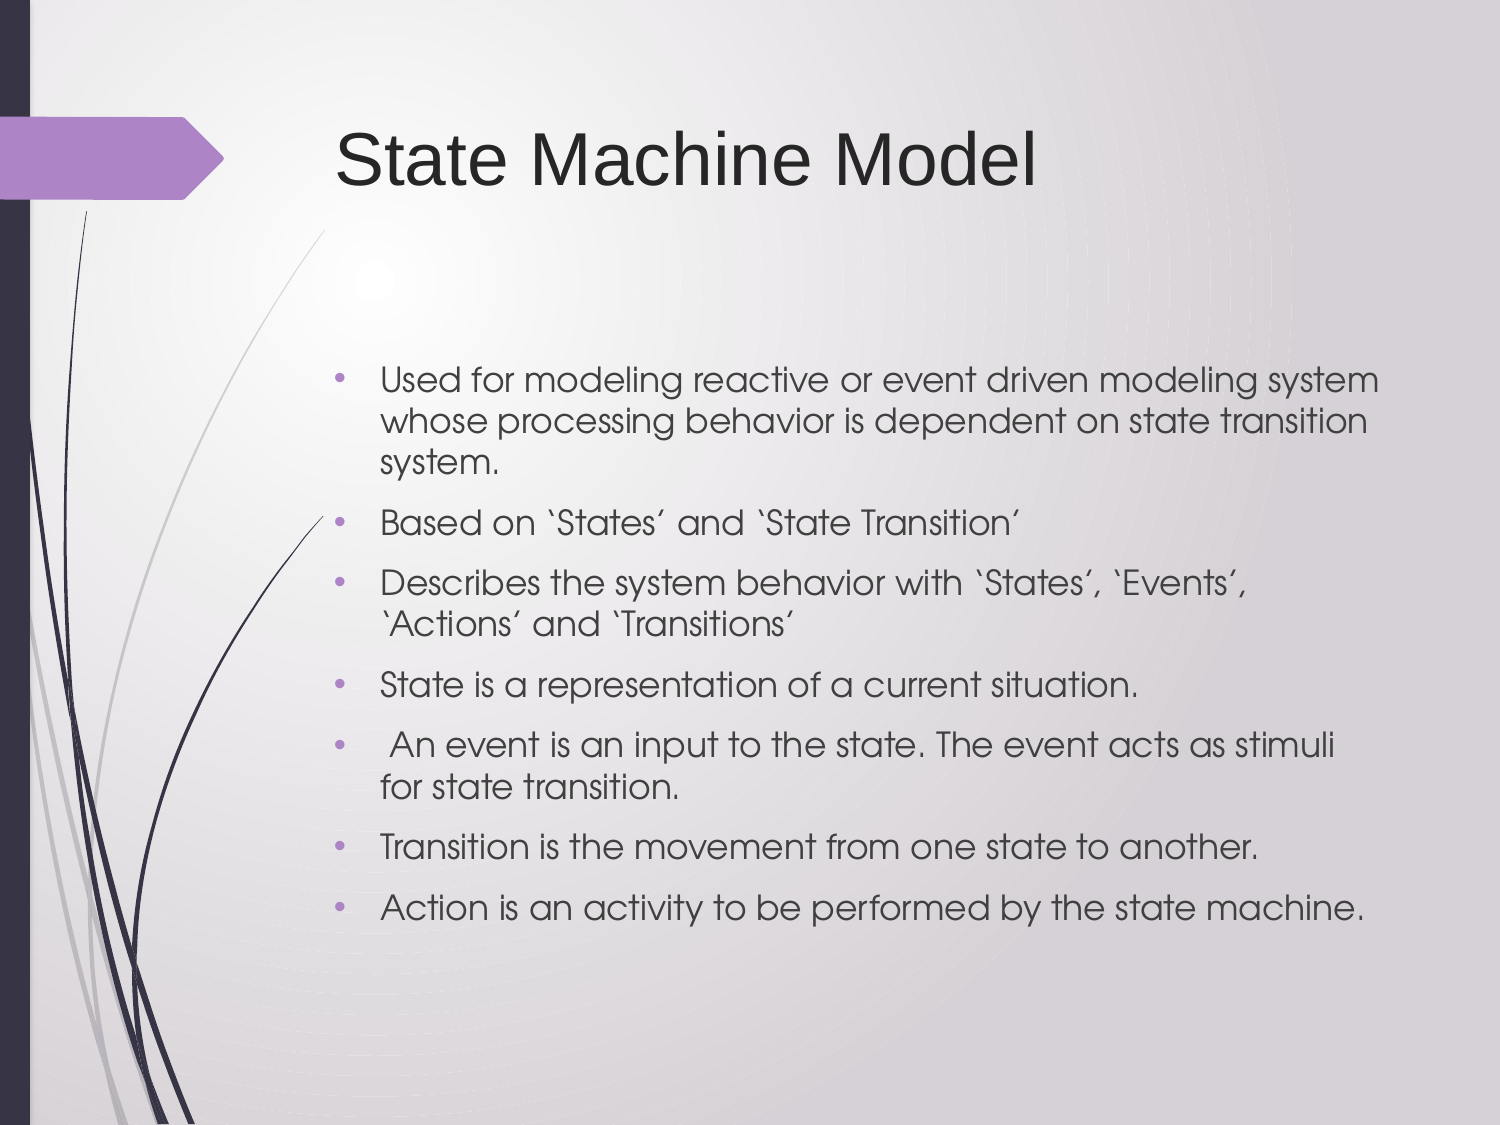

# State Machine Model
Used for modeling reactive or event driven modeling system whose processing behavior is dependent on state transition system.
Based on ‘States’ and ‘State Transition’
Describes the system behavior with ‘States’, ‘Events’, ‘Actions’ and ‘Transitions’
State is a representation of a current situation.
 An event is an input to the state. The event acts as stimuli for state transition.
Transition is the movement from one state to another.
Action is an activity to be performed by the state machine.